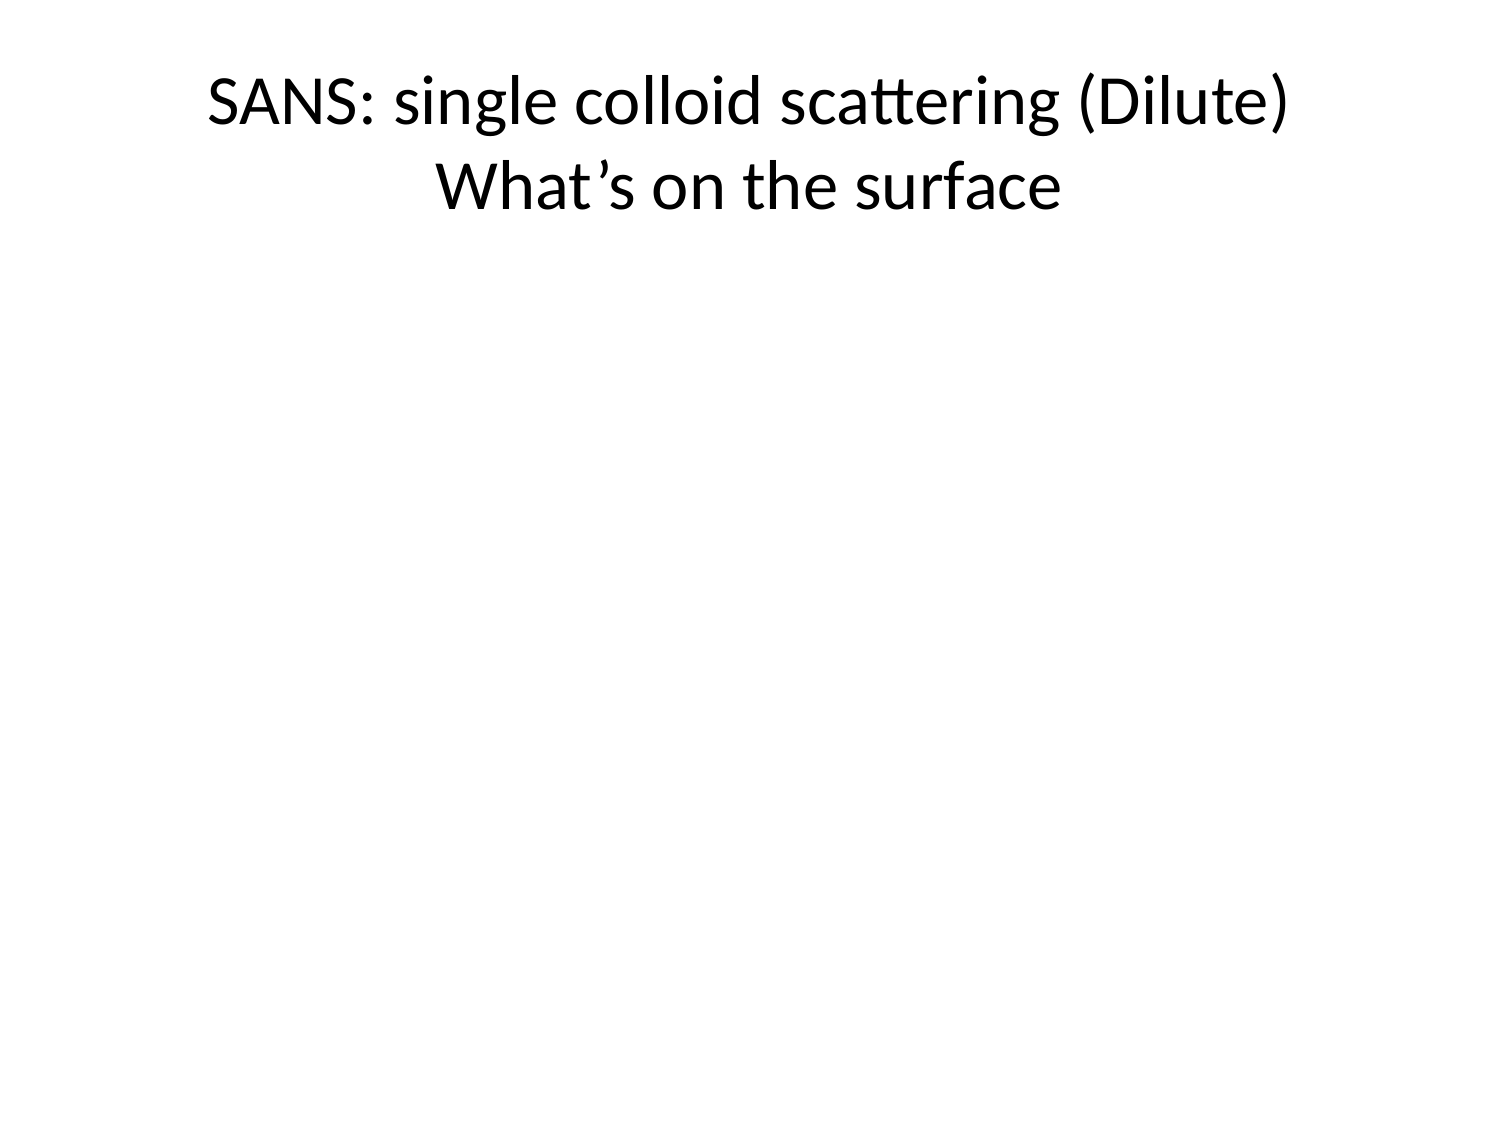

# SANS: single colloid scattering (Dilute) What’s on the surface